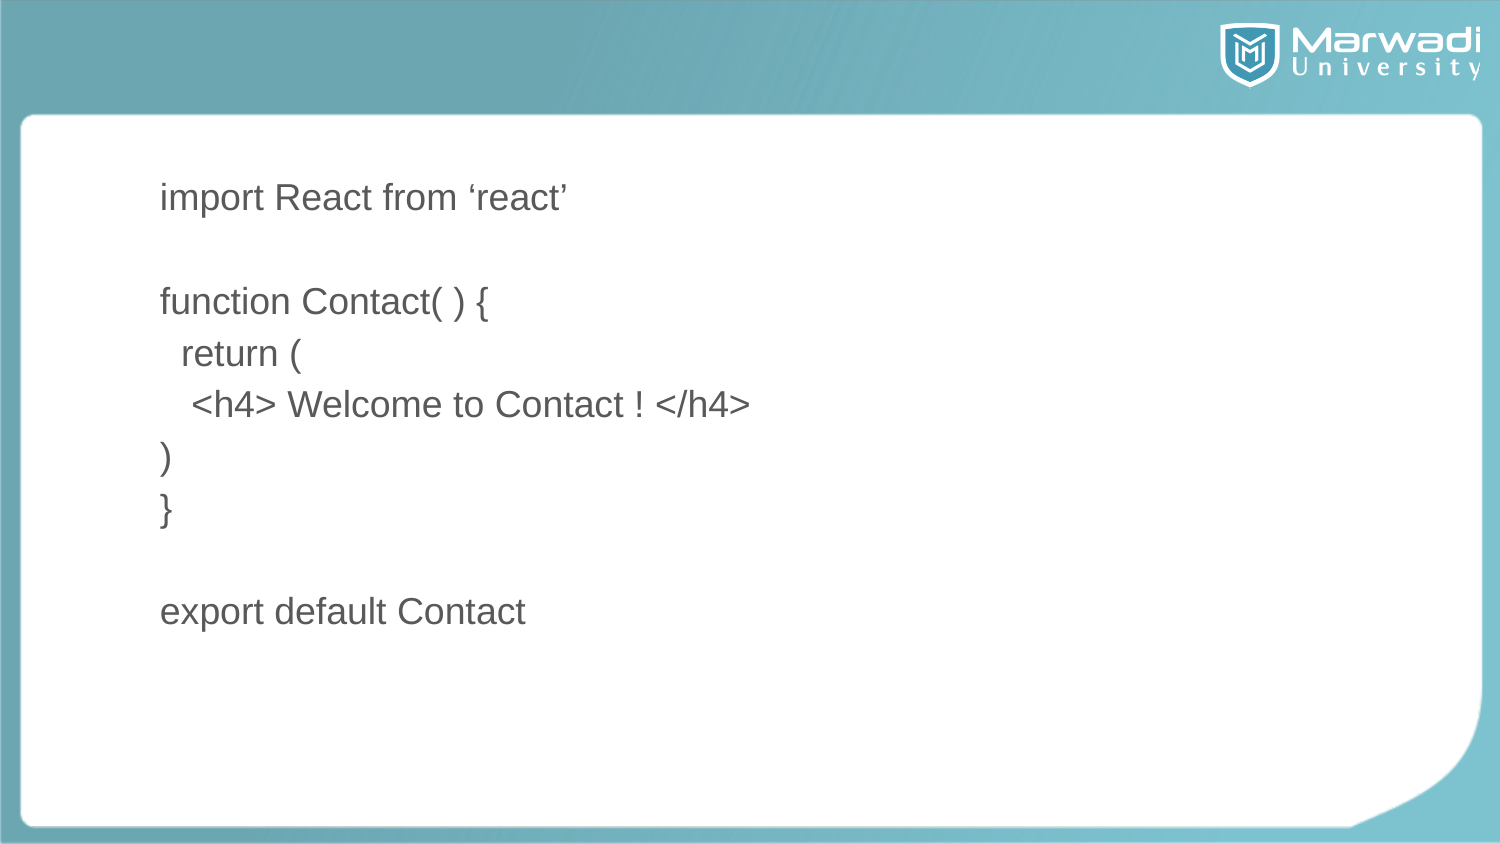

#
import React from ‘react’

function Contact( ) {
  return (
   <h4> Welcome to Contact ! </h4>
)
}

export default Contact